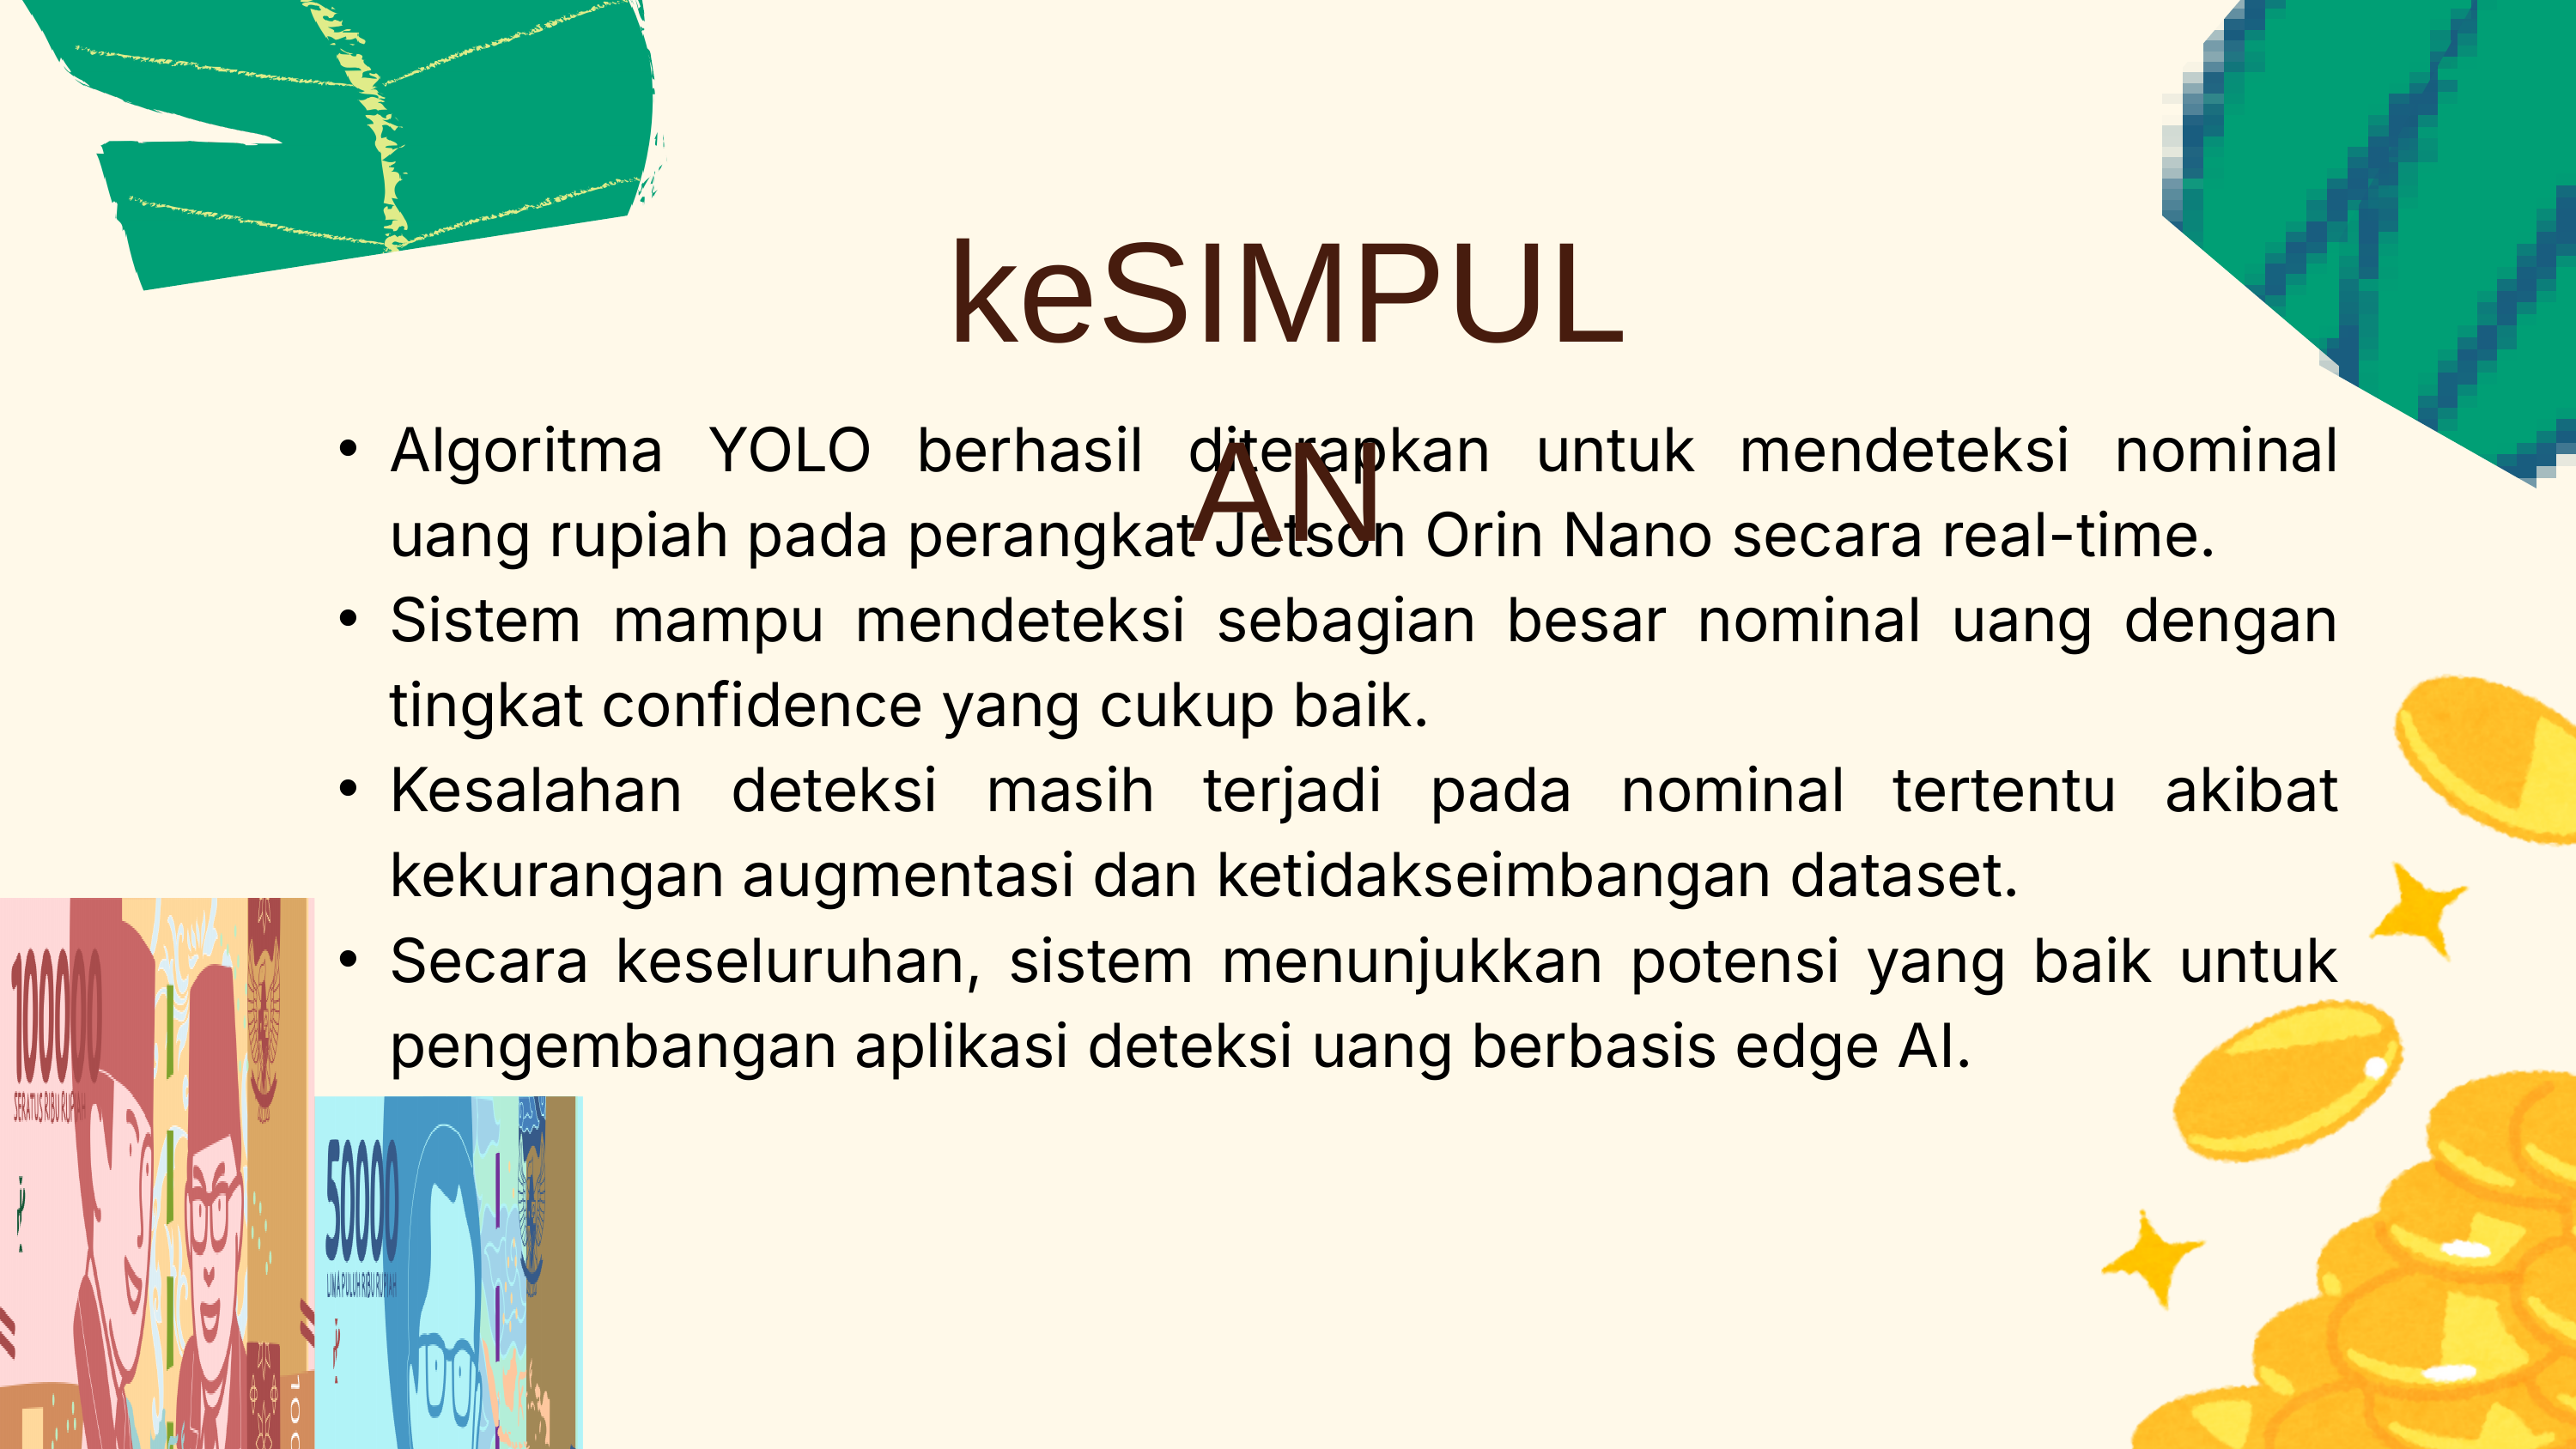

keSIMPULAN
Algoritma YOLO berhasil diterapkan untuk mendeteksi nominal uang rupiah pada perangkat Jetson Orin Nano secara real-time.
Sistem mampu mendeteksi sebagian besar nominal uang dengan tingkat confidence yang cukup baik.
Kesalahan deteksi masih terjadi pada nominal tertentu akibat kekurangan augmentasi dan ketidakseimbangan dataset.
Secara keseluruhan, sistem menunjukkan potensi yang baik untuk pengembangan aplikasi deteksi uang berbasis edge AI.